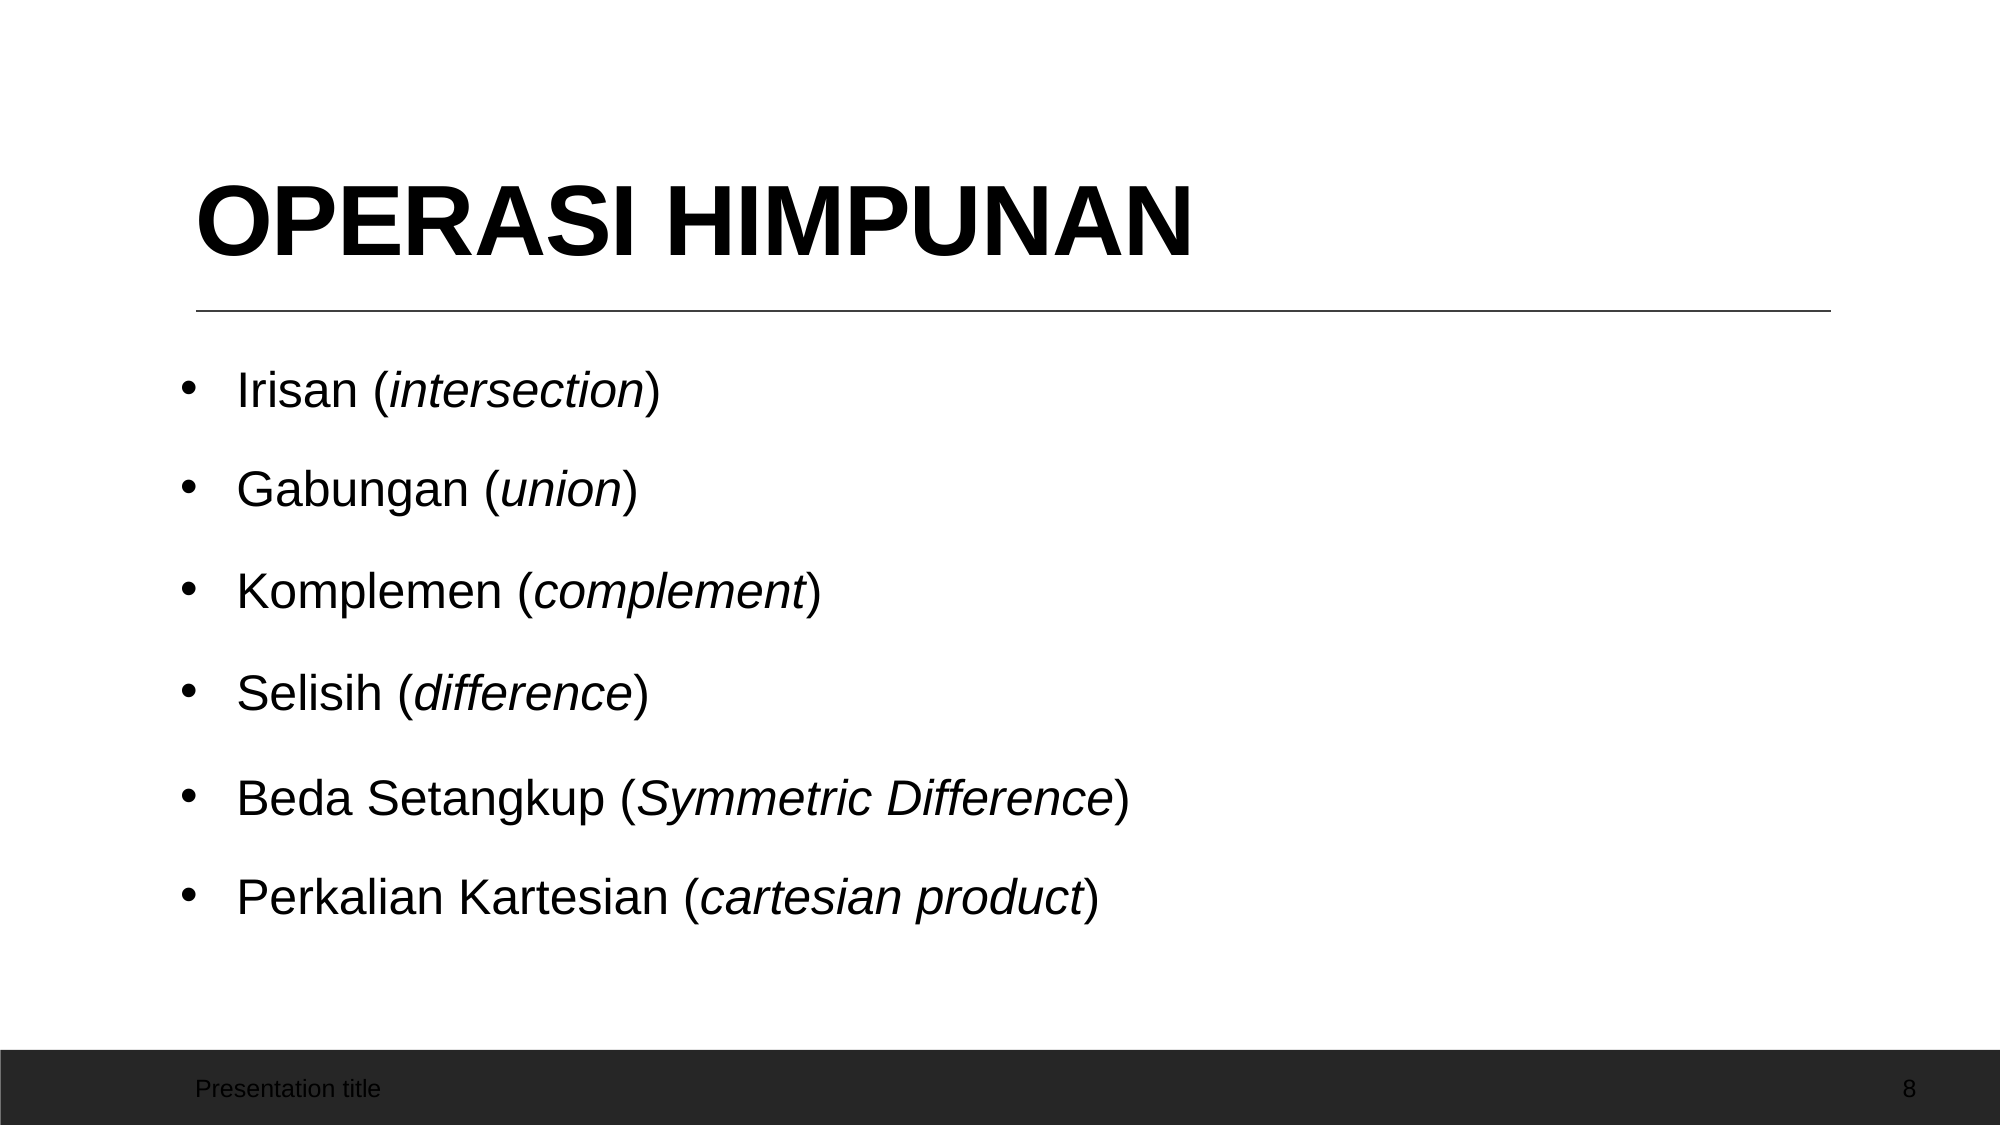

# OPERASI HIMPUNAN
Irisan (intersection)
Gabungan (union)
Komplemen (complement)
Selisih (difference)
Beda Setangkup (Symmetric Difference)
Perkalian Kartesian (cartesian product)

Presentation title
8